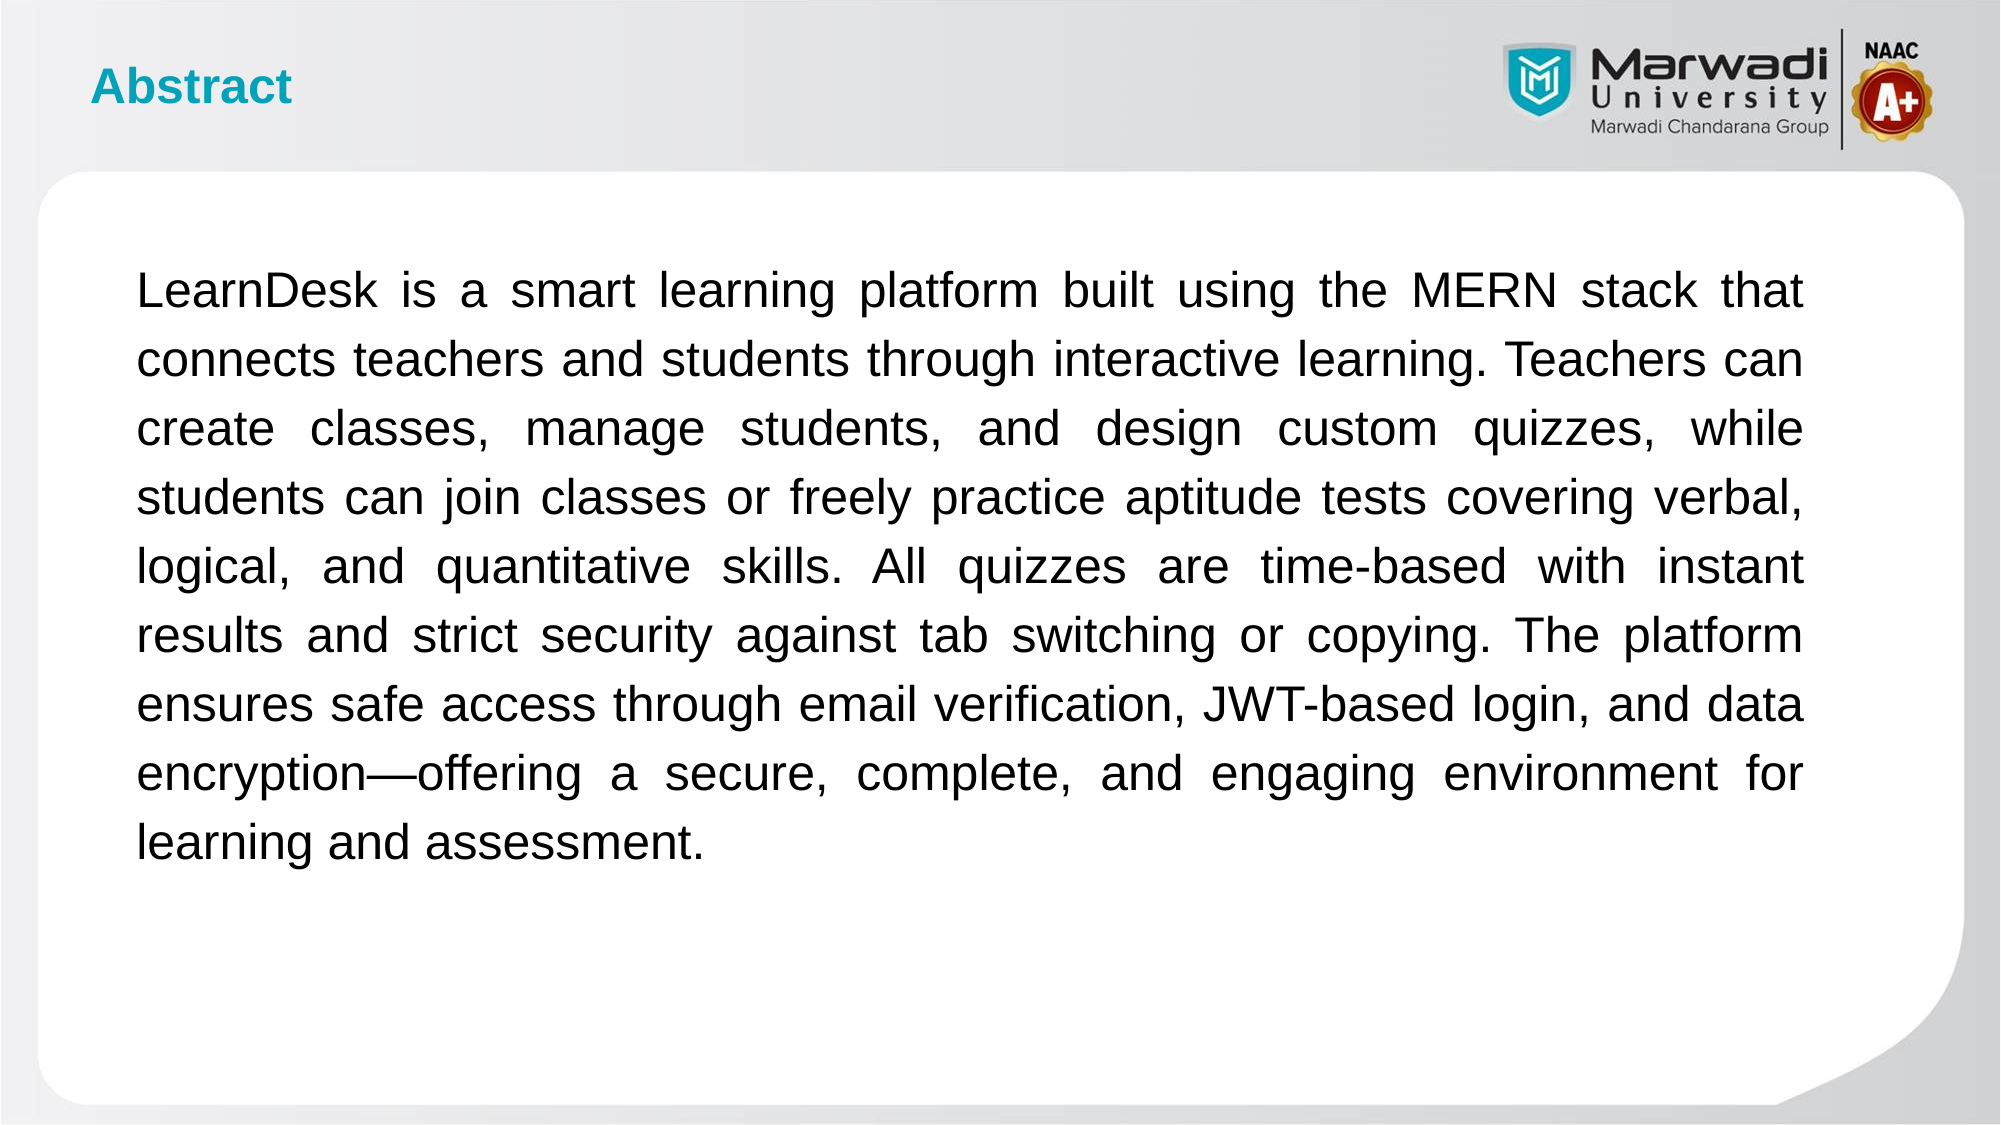

# Abstract
LearnDesk is a smart learning platform built using the MERN stack that connects teachers and students through interactive learning. Teachers can create classes, manage students, and design custom quizzes, while students can join classes or freely practice aptitude tests covering verbal, logical, and quantitative skills. All quizzes are time-based with instant results and strict security against tab switching or copying. The platform ensures safe access through email verification, JWT-based login, and data encryption—offering a secure, complete, and engaging environment for learning and assessment.